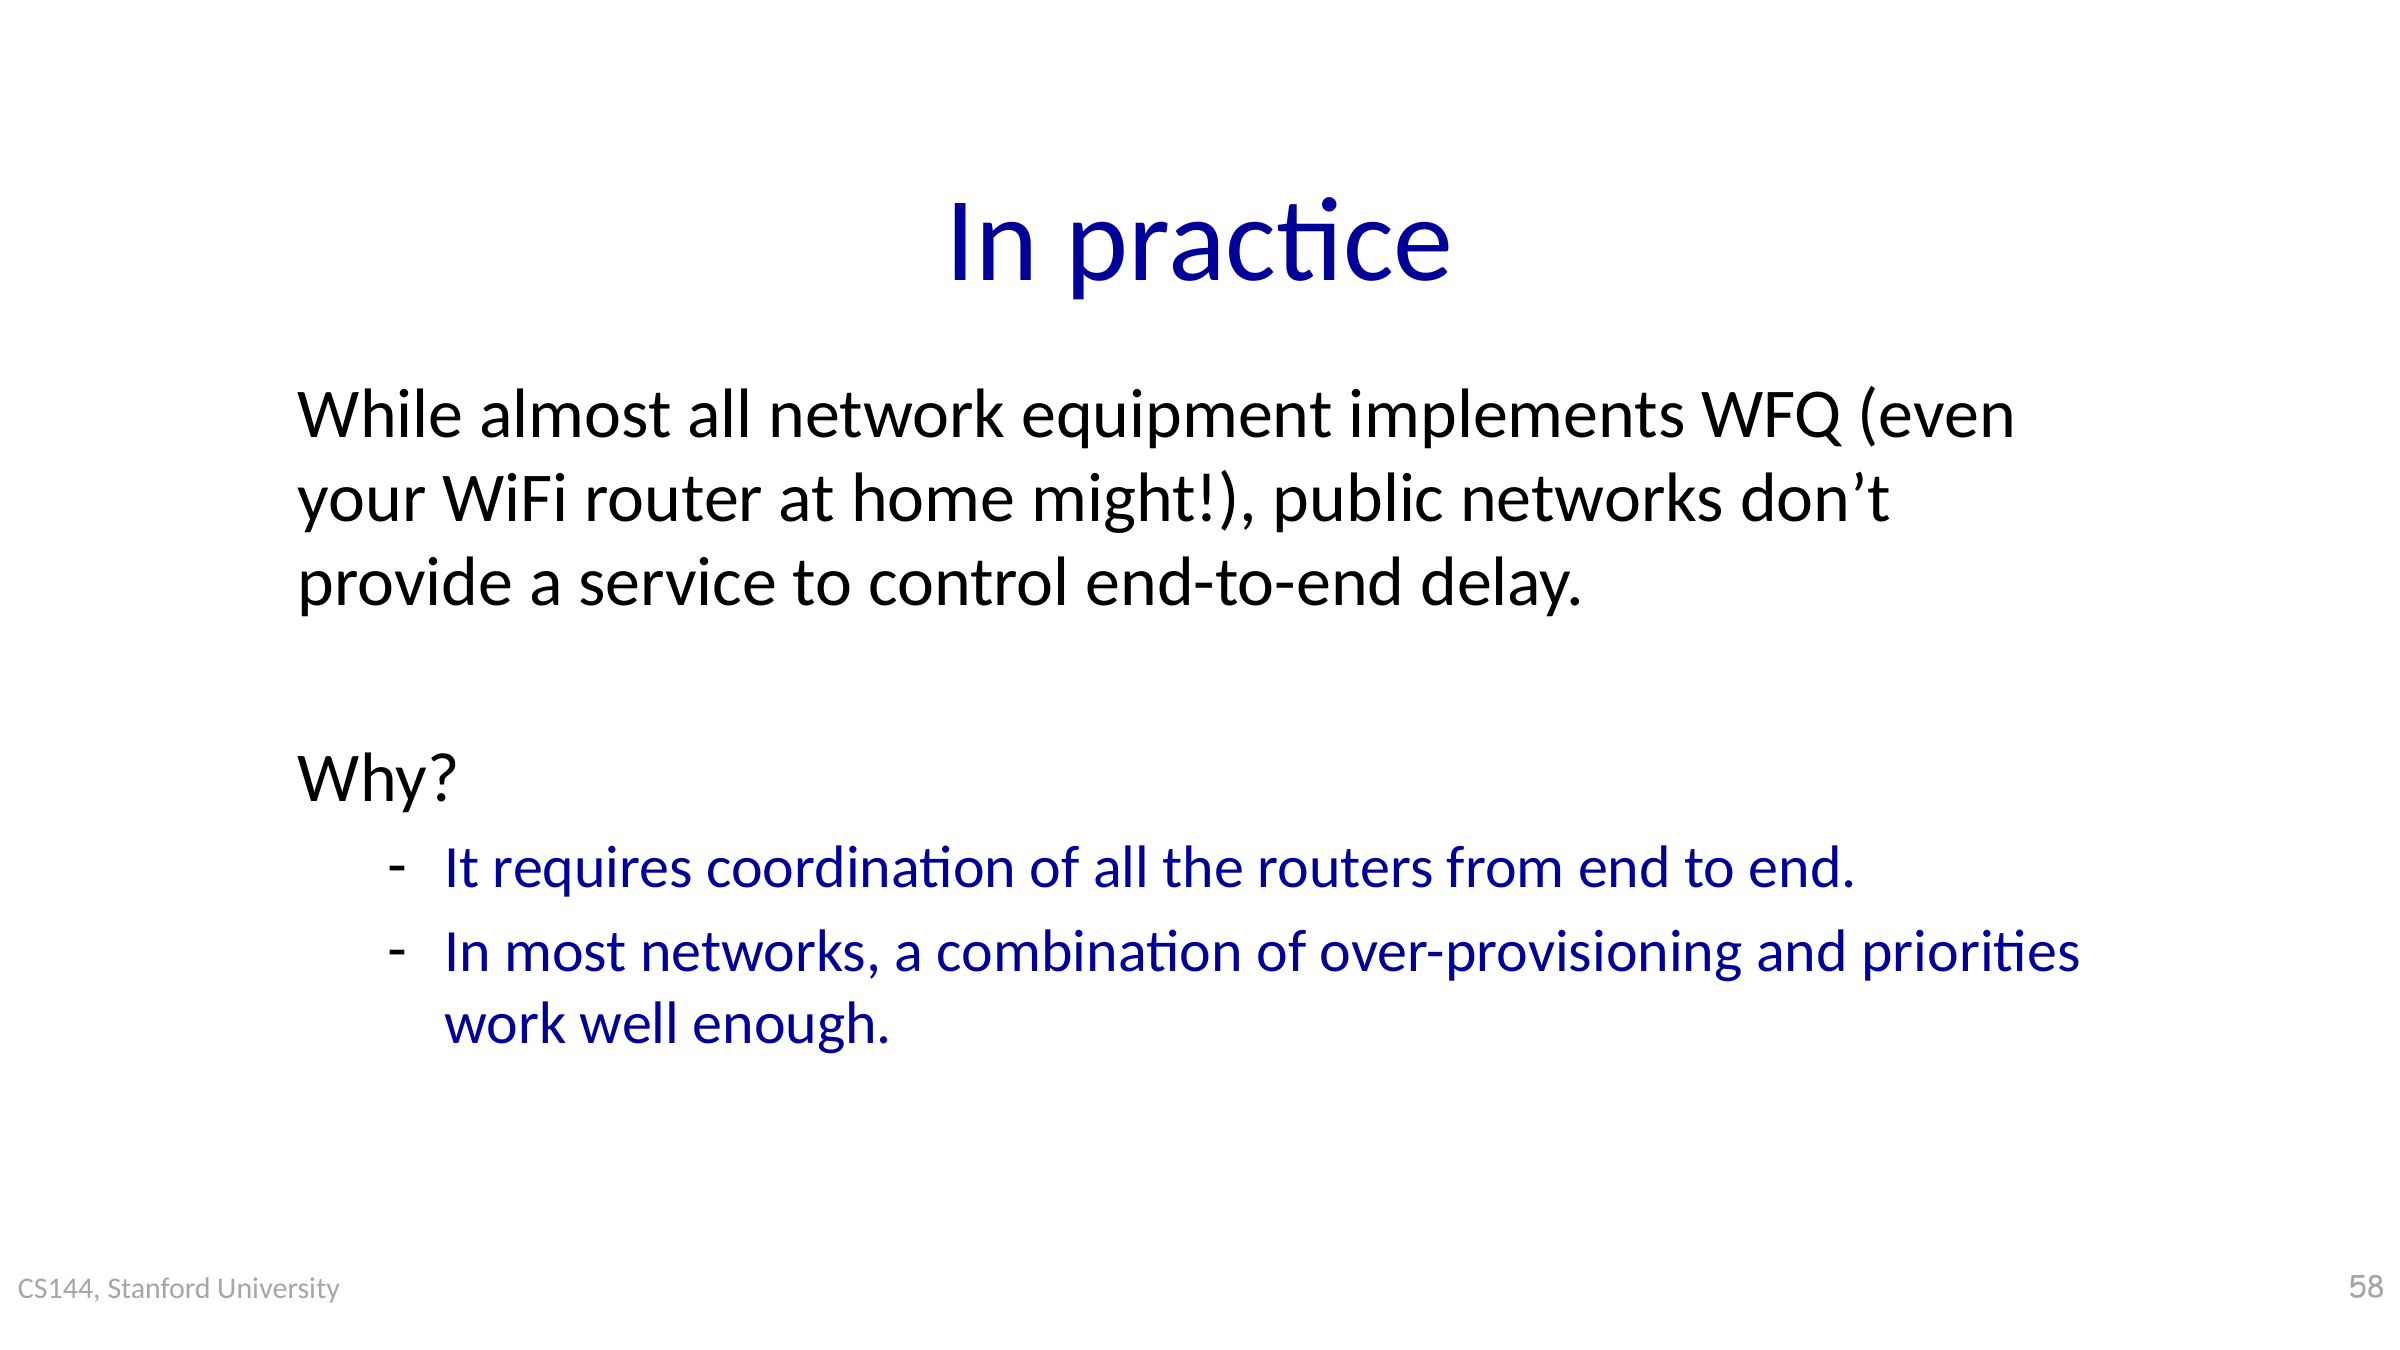

# In practice
While almost all network equipment implements WFQ (even your WiFi router at home might!), public networks don’t provide a service to control end-to-end delay.

Why?
It requires coordination of all the routers from end to end.
In most networks, a combination of over-provisioning and priorities work well enough.
58